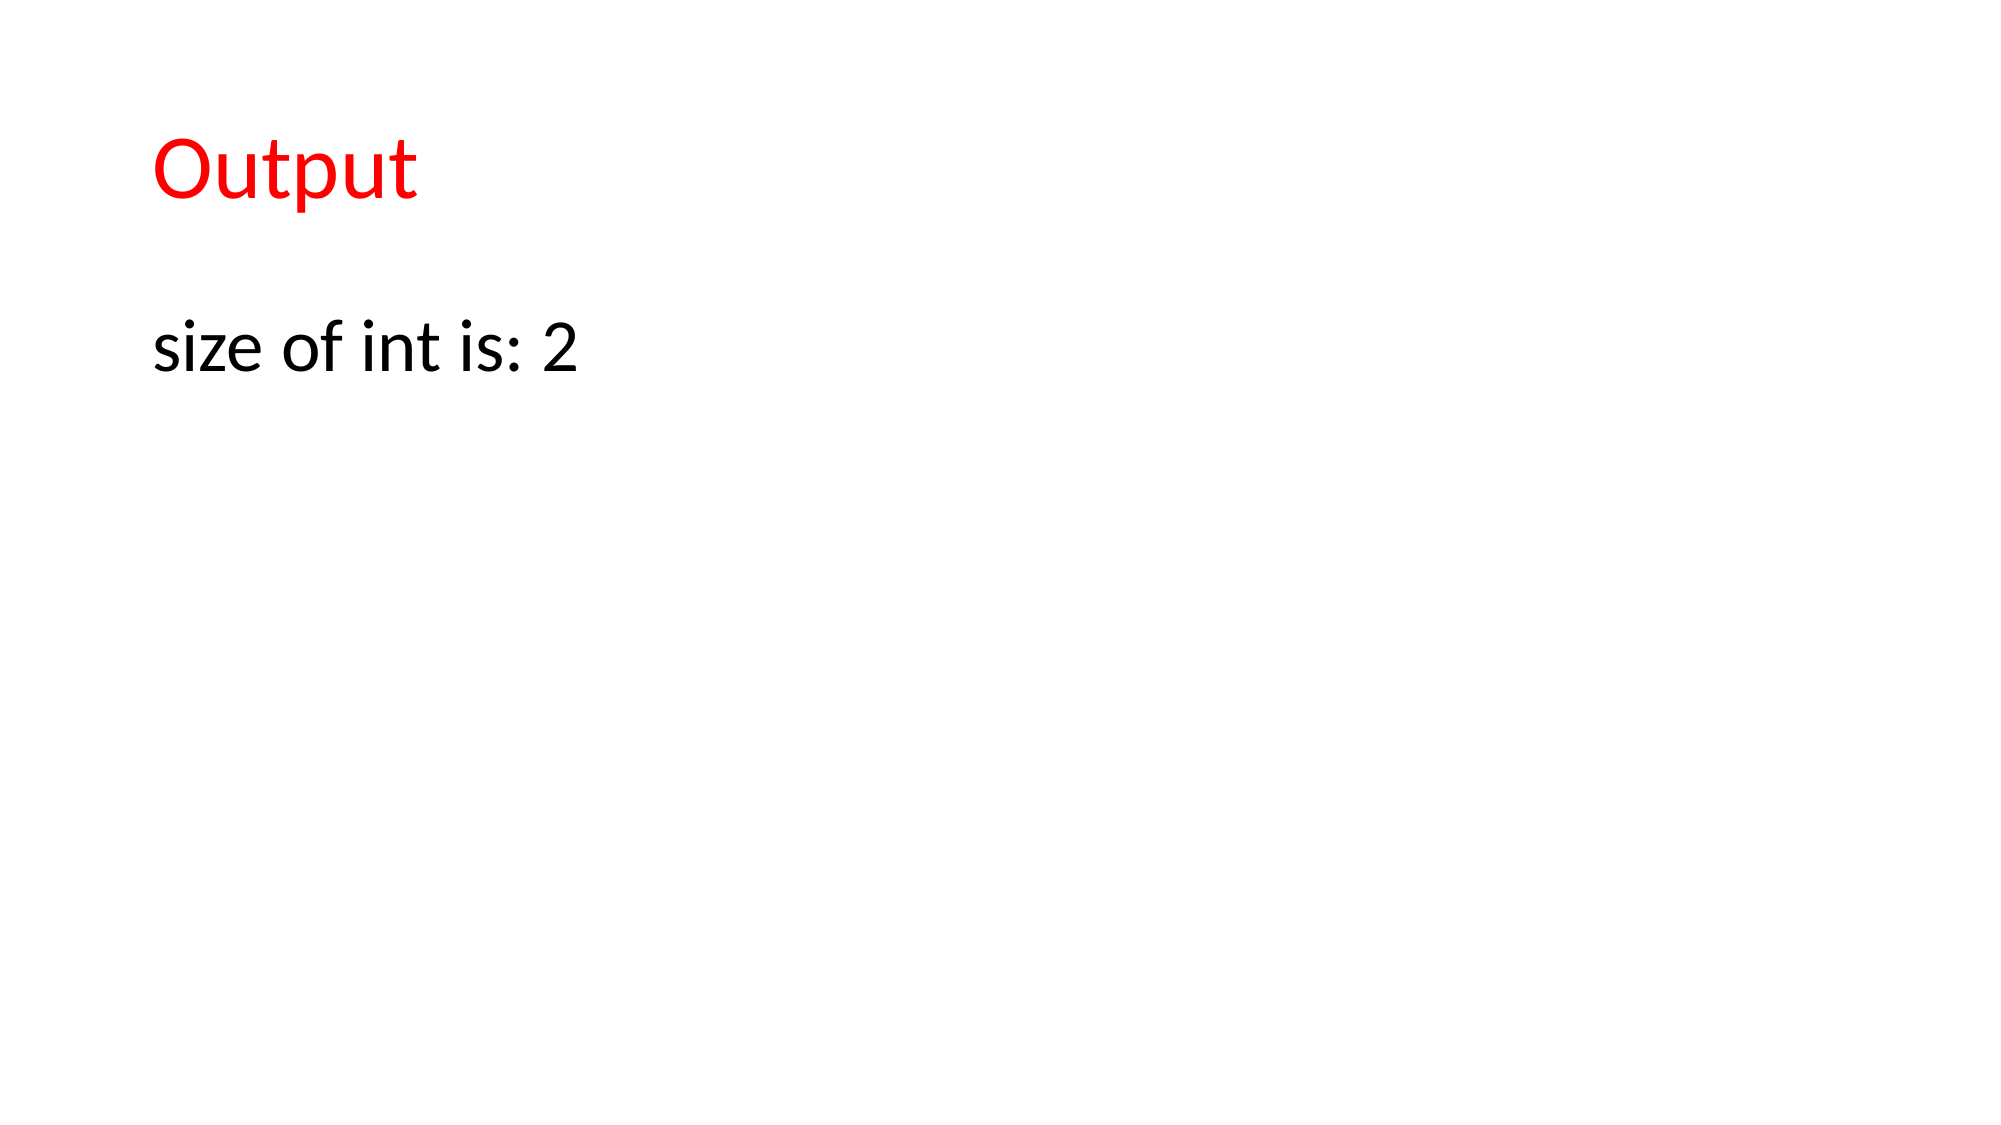

# Output
size of int is: 2